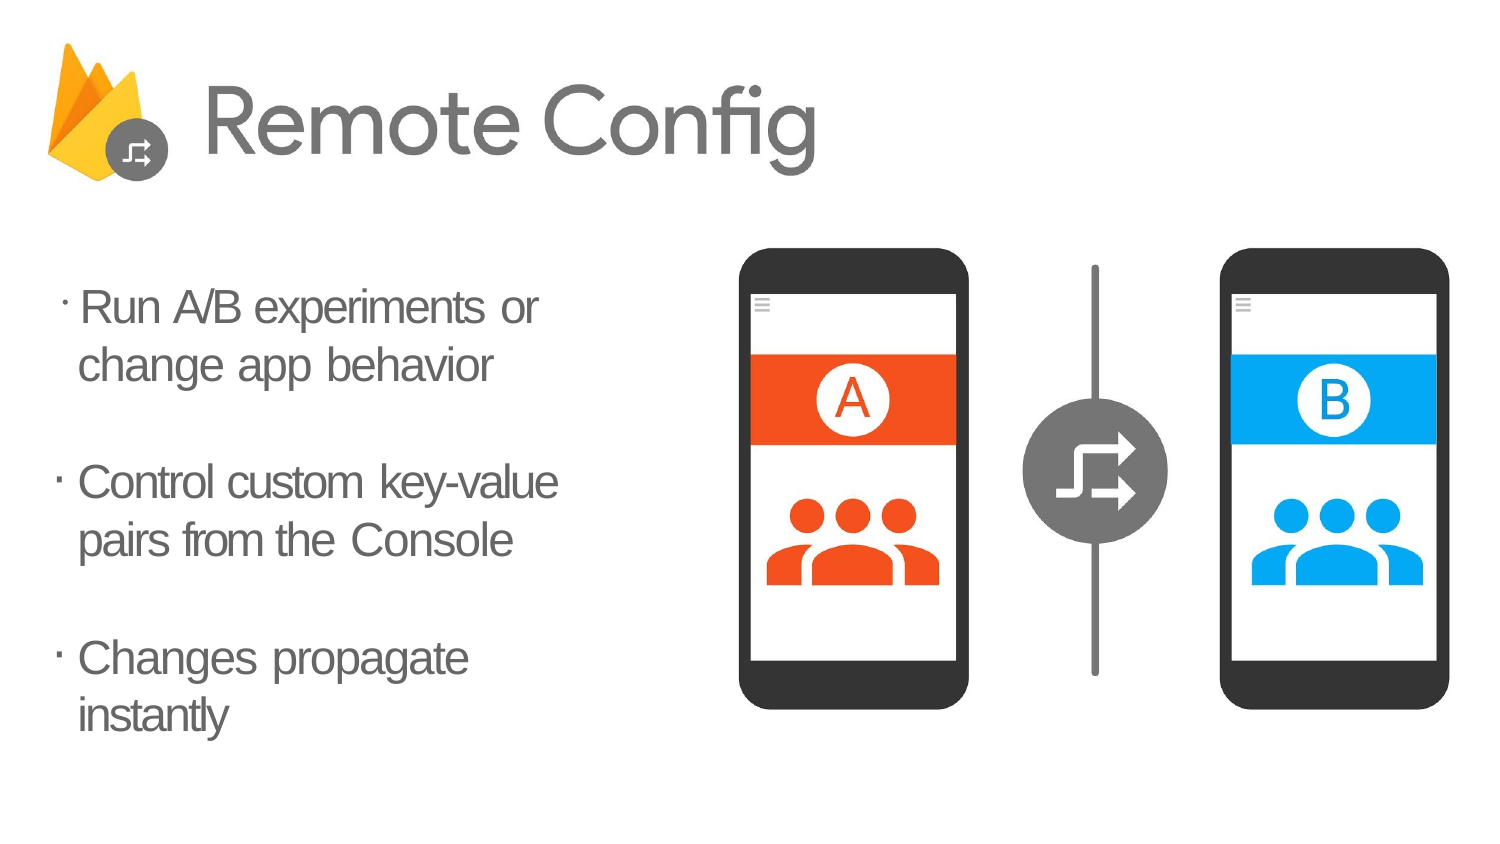

Run A/B experiments or  change app behavior

Control custom key-value  pairs from the Console

Changes propagate  instantly